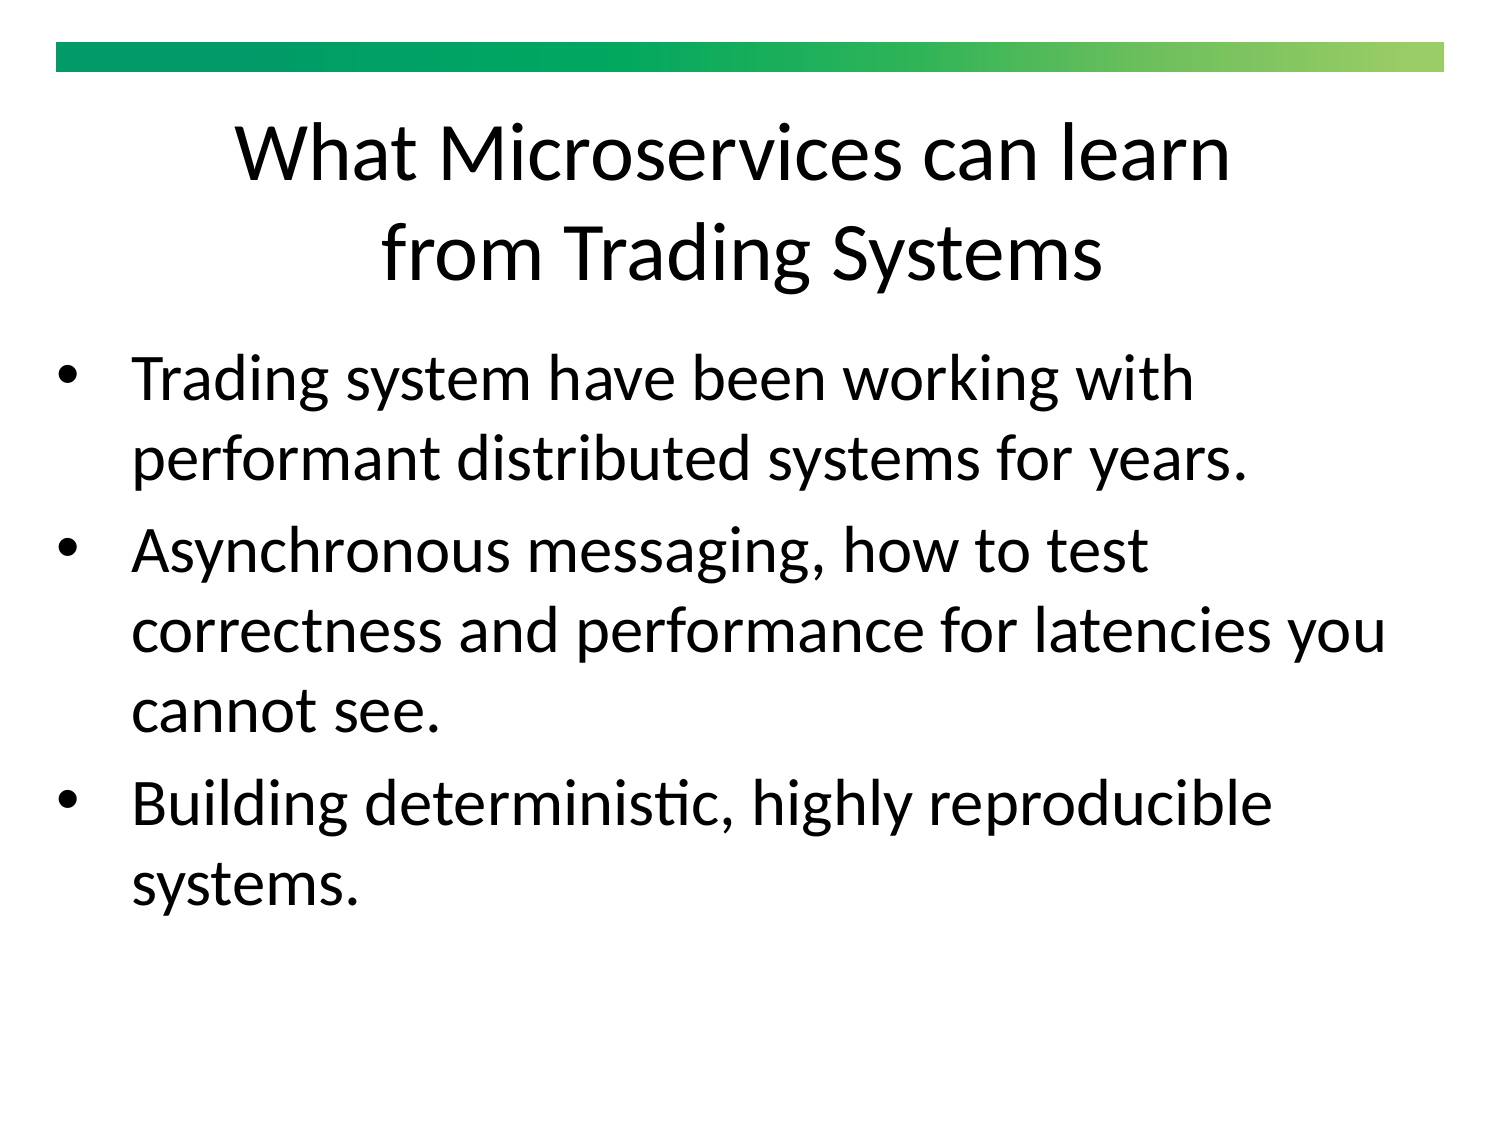

What Microservices can learn
 from Trading Systems
Trading system have been working with performant distributed systems for years.
Asynchronous messaging, how to test correctness and performance for latencies you cannot see.
Building deterministic, highly reproducible systems.